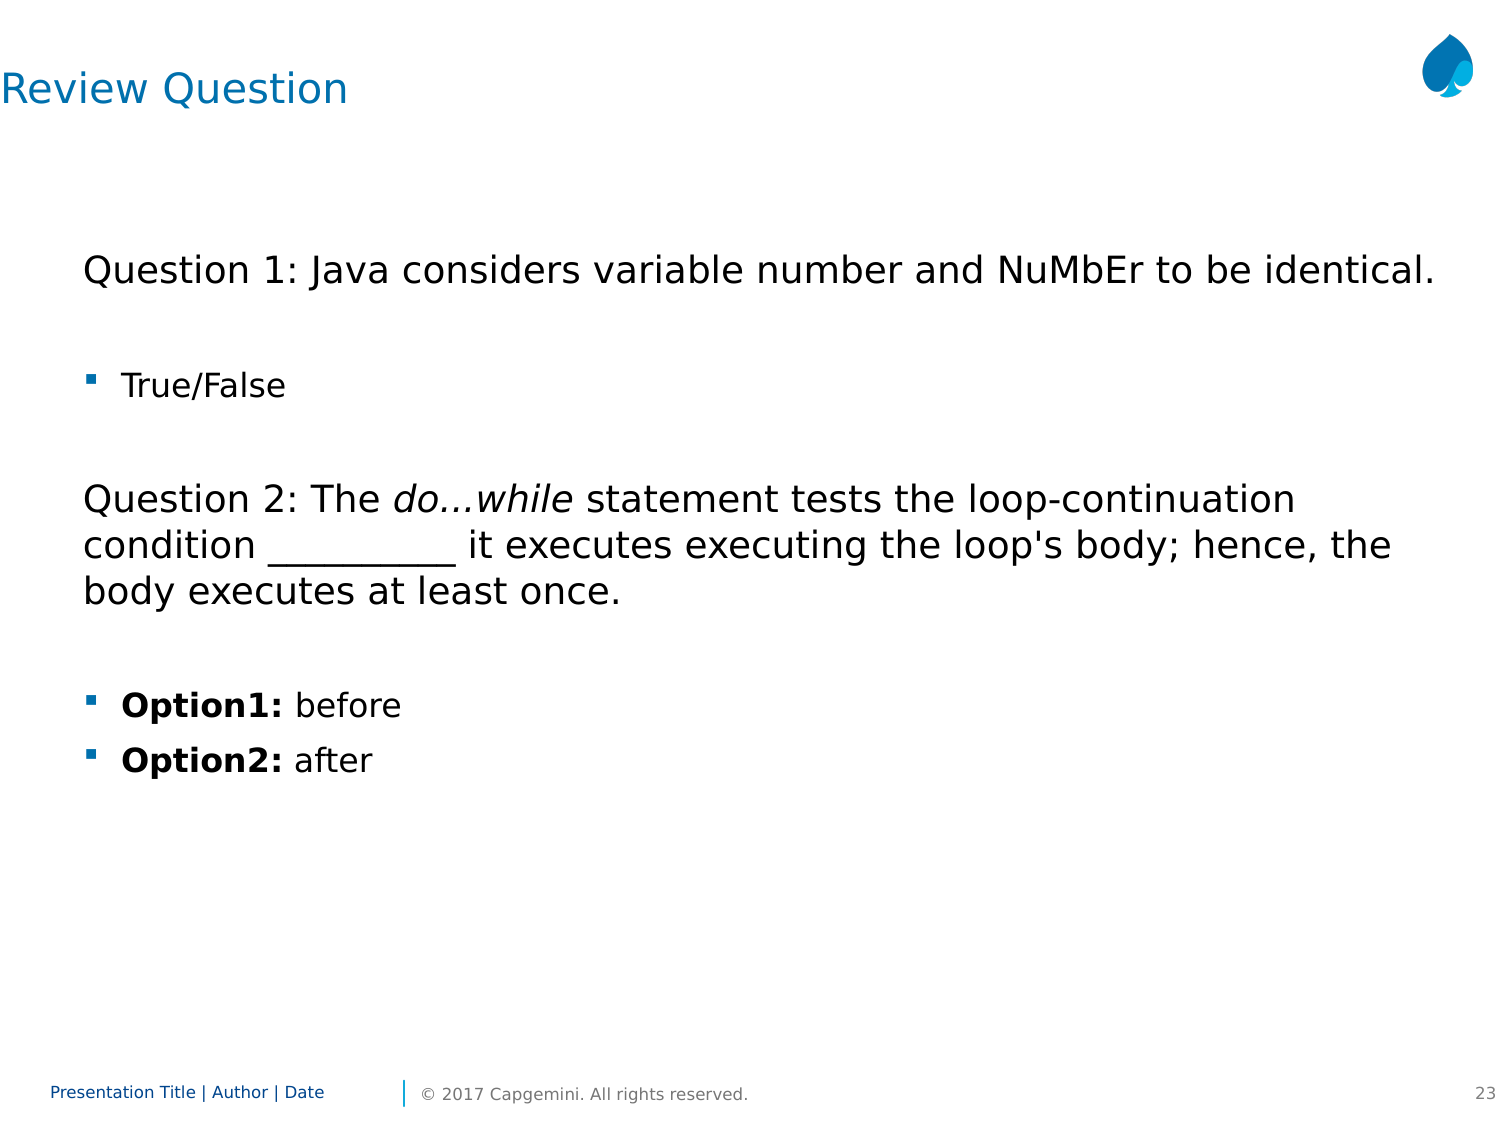

Review Question
Question 1: Java considers variable number and NuMbEr to be identical.

True/False

Question 2: The do...while statement tests the loop-continuation condition __________ it executes executing the loop's body; hence, the body executes at least once.

Option1: before
Option2: after